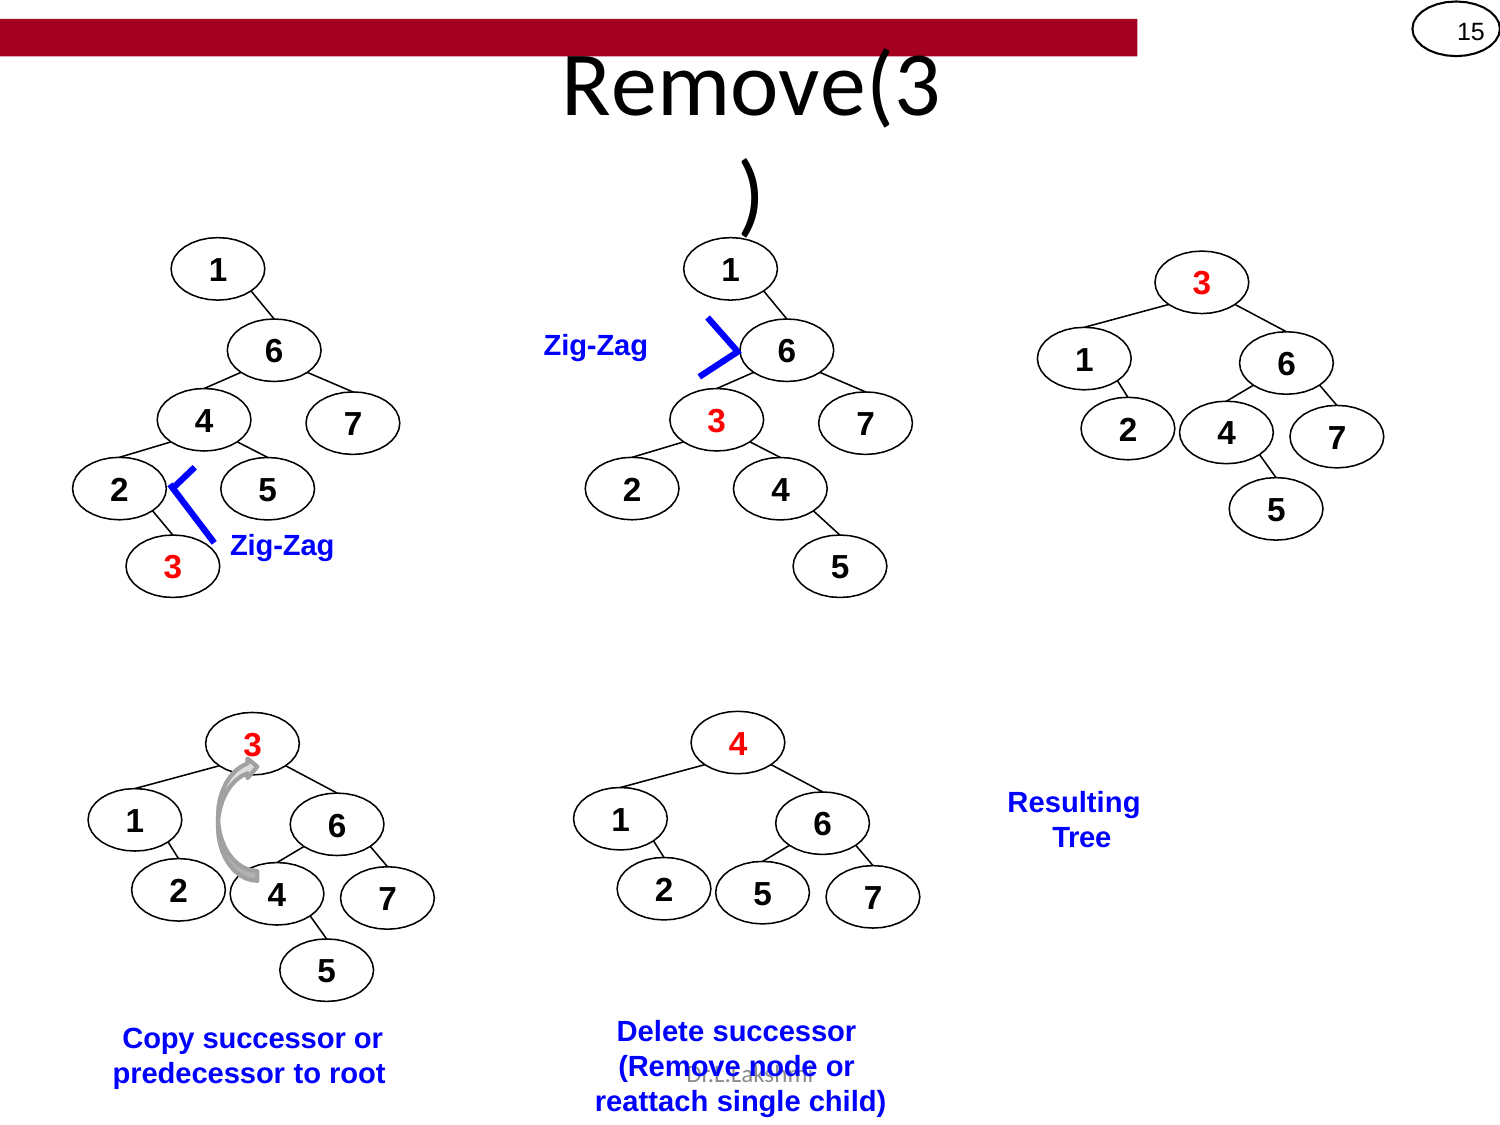

15

# Remove(3)

1
1

3

Zig-Zag

6
6

1
6

4
3

7
7

2
4
7

2
2
5
4

5

Zig-Zag

3
5

4
3

Resulting  Tree

1
1
6
6

2

2
5
4
7
7

5
Delete successor  (Remove node or  reattach single child)
Copy successor or  predecessor to root
Dr.L.Lakshmi